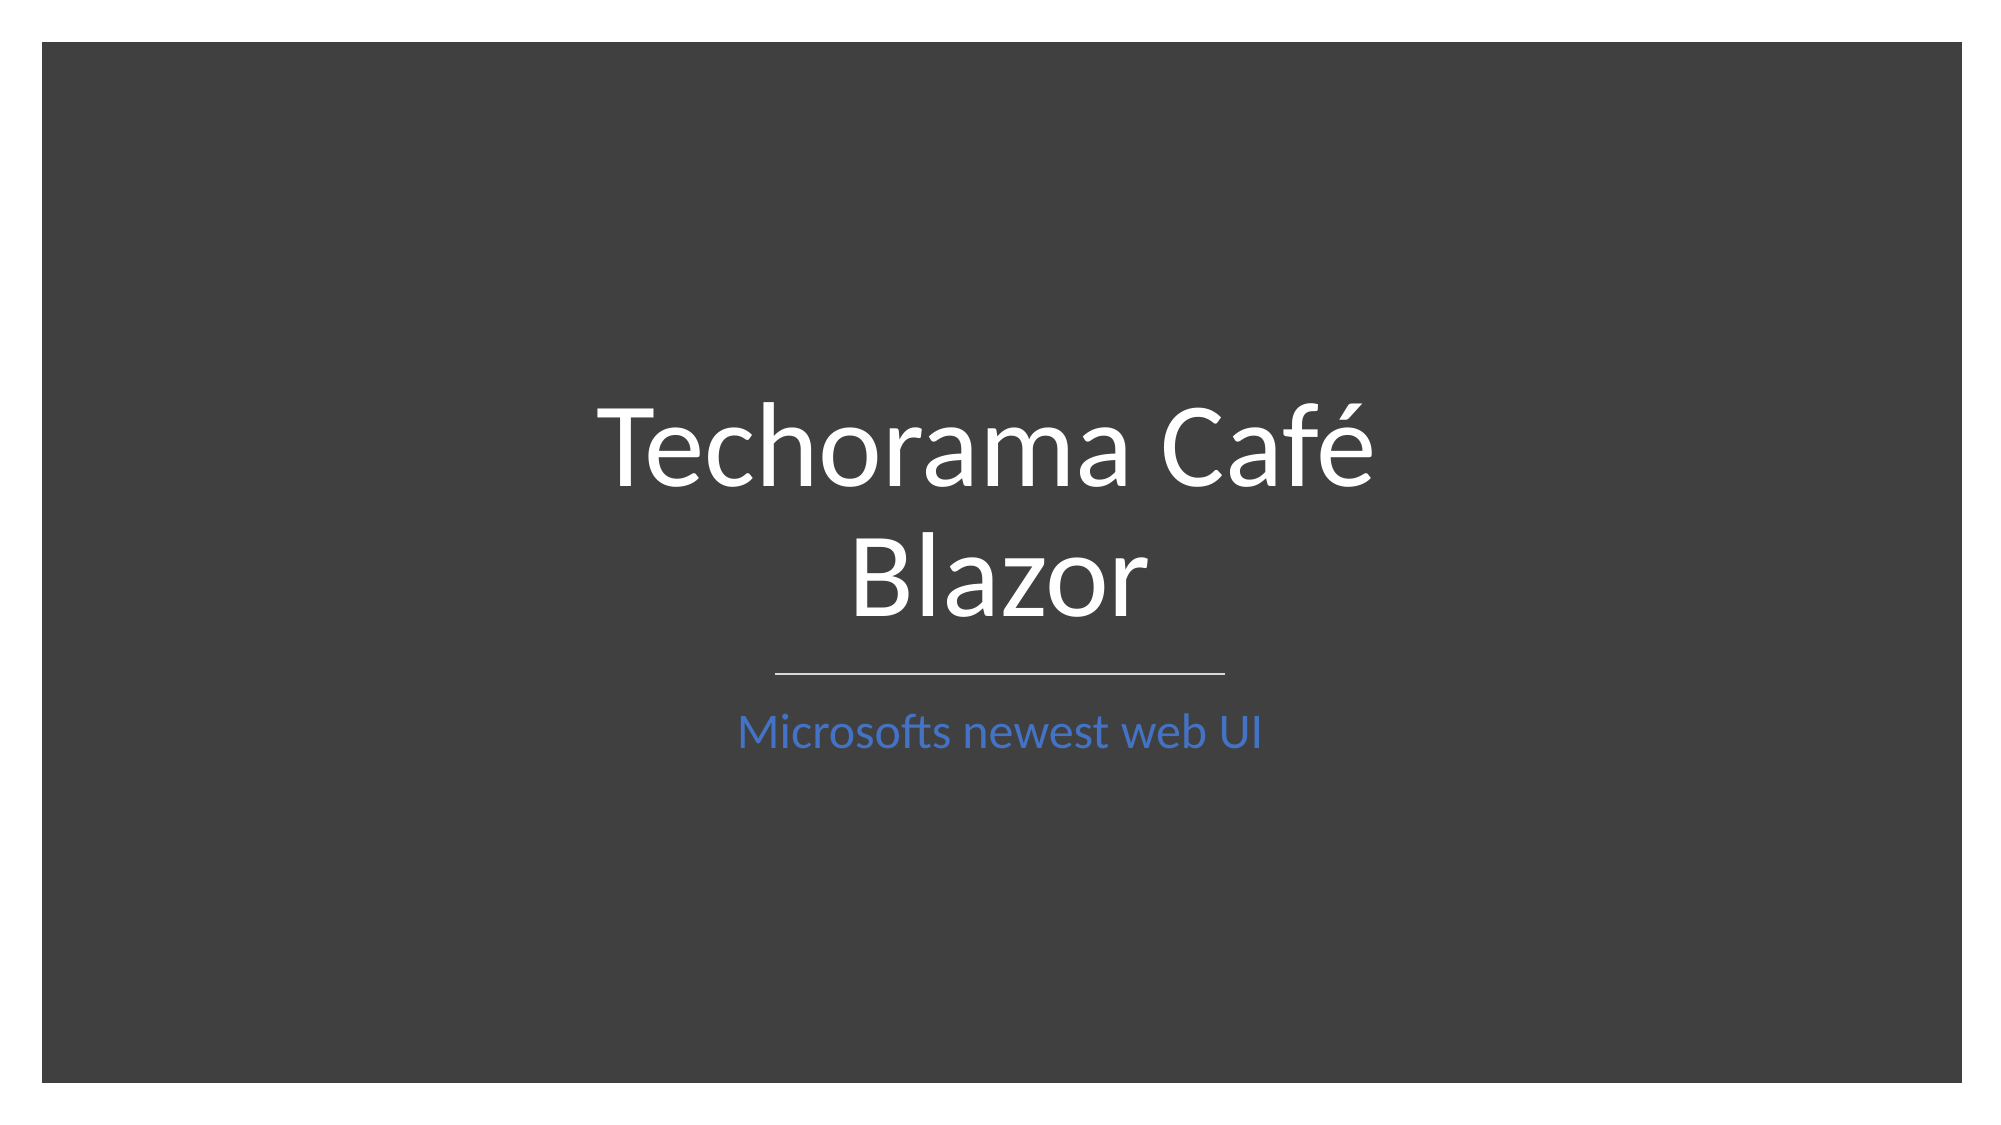

# Techorama Café  Blazor
Microsofts newest web UI